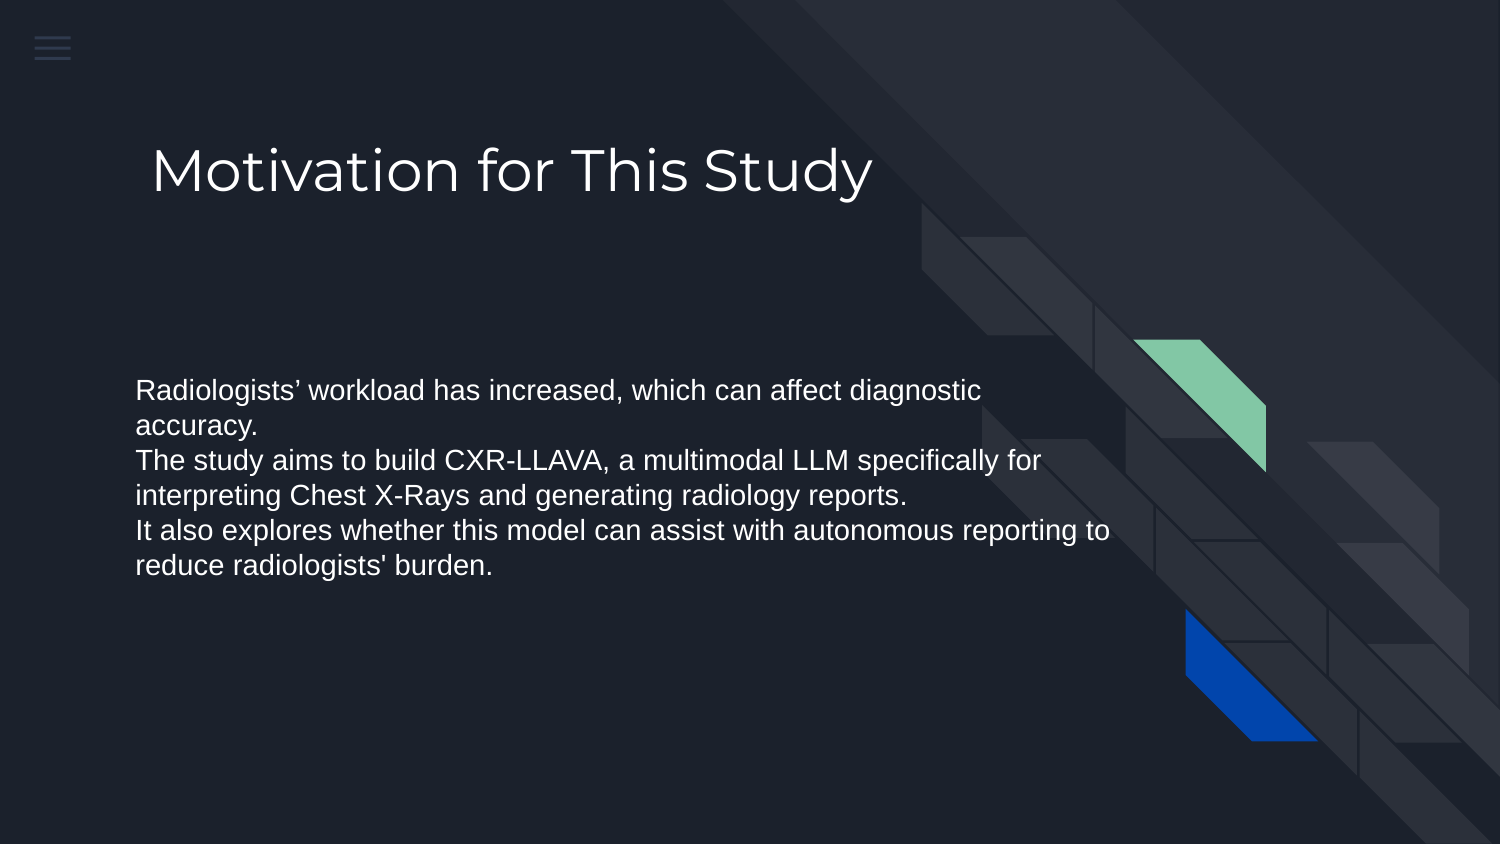

# Motivation for This Study
Radiologists’ workload has increased, which can affect diagnostic accuracy.
The study aims to build CXR-LLAVA, a multimodal LLM specifically for interpreting Chest X-Rays and generating radiology reports.
It also explores whether this model can assist with autonomous reporting to reduce radiologists' burden.